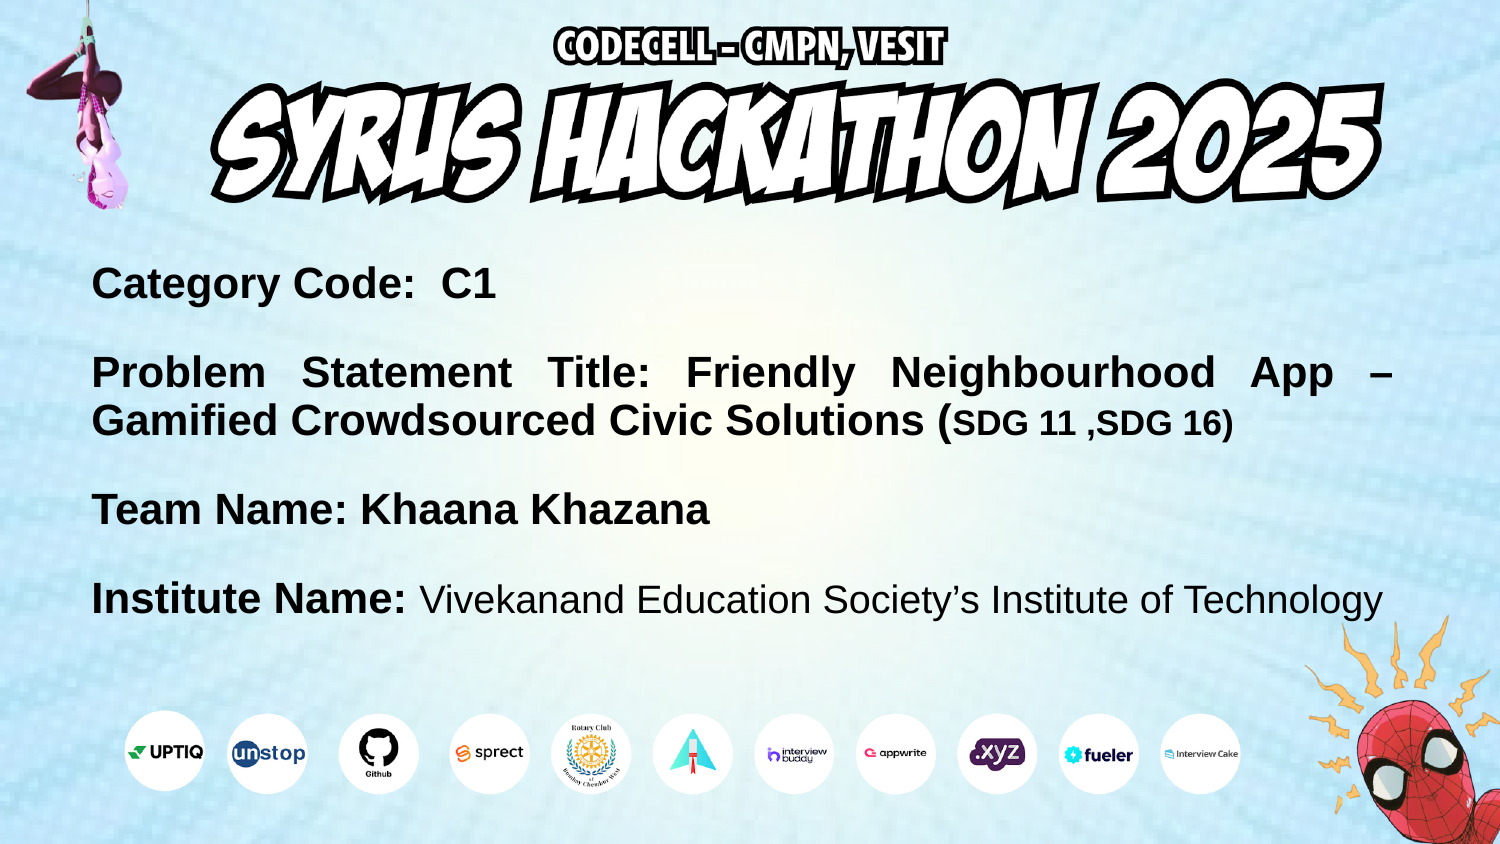

Category Code:  C1
Problem Statement Title: Friendly Neighbourhood App – Gamified Crowdsourced Civic Solutions (SDG 11 ,SDG 16)
Team Name: Khaana Khazana
Institute Name: Vivekanand Education Society’s Institute of Technology